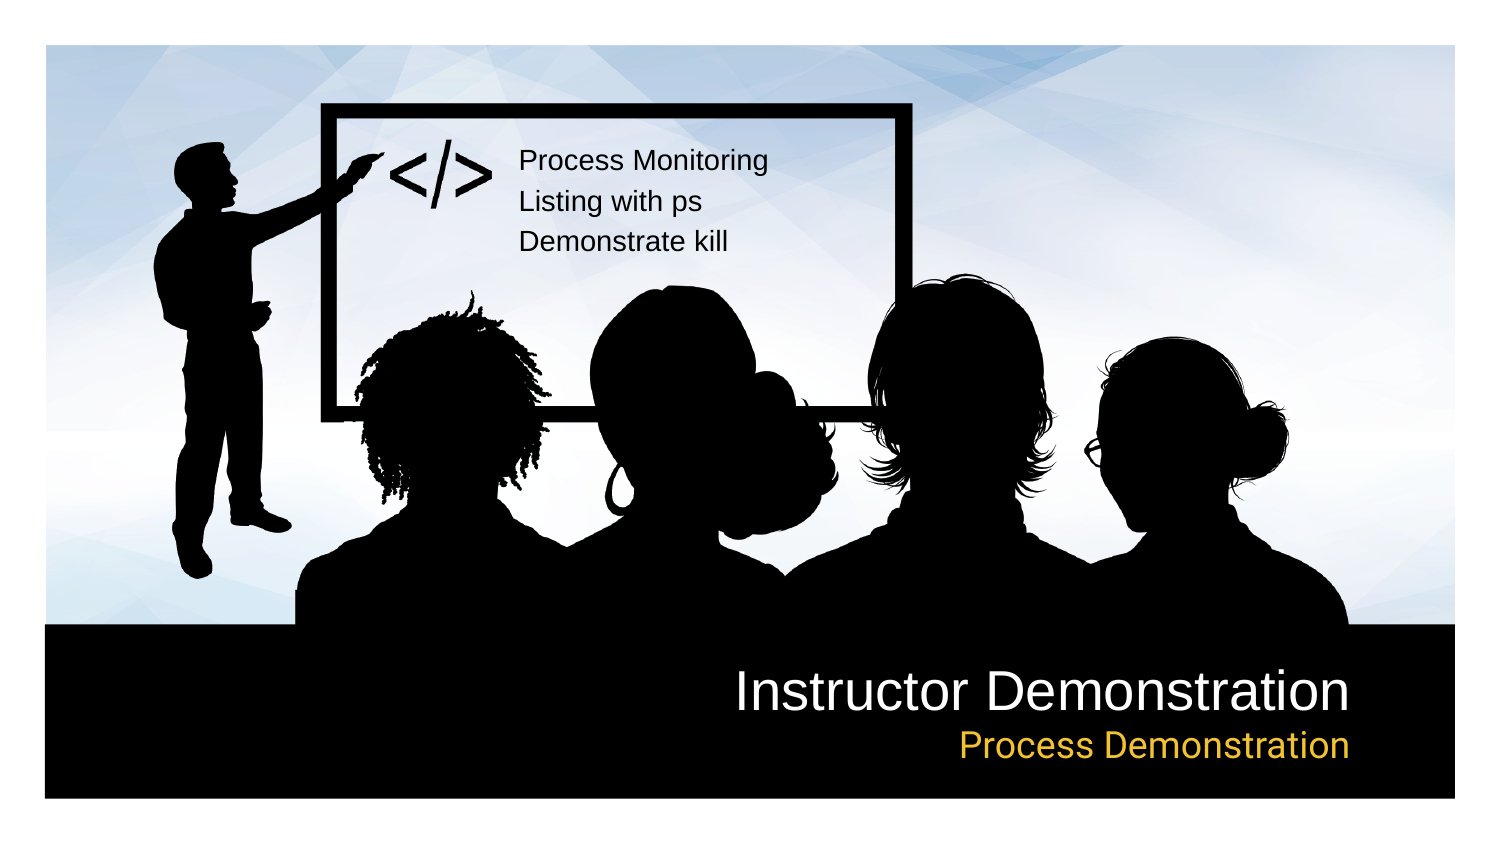

Process Monitoring
Listing with ps
Demonstrate kill
# Process Demonstration